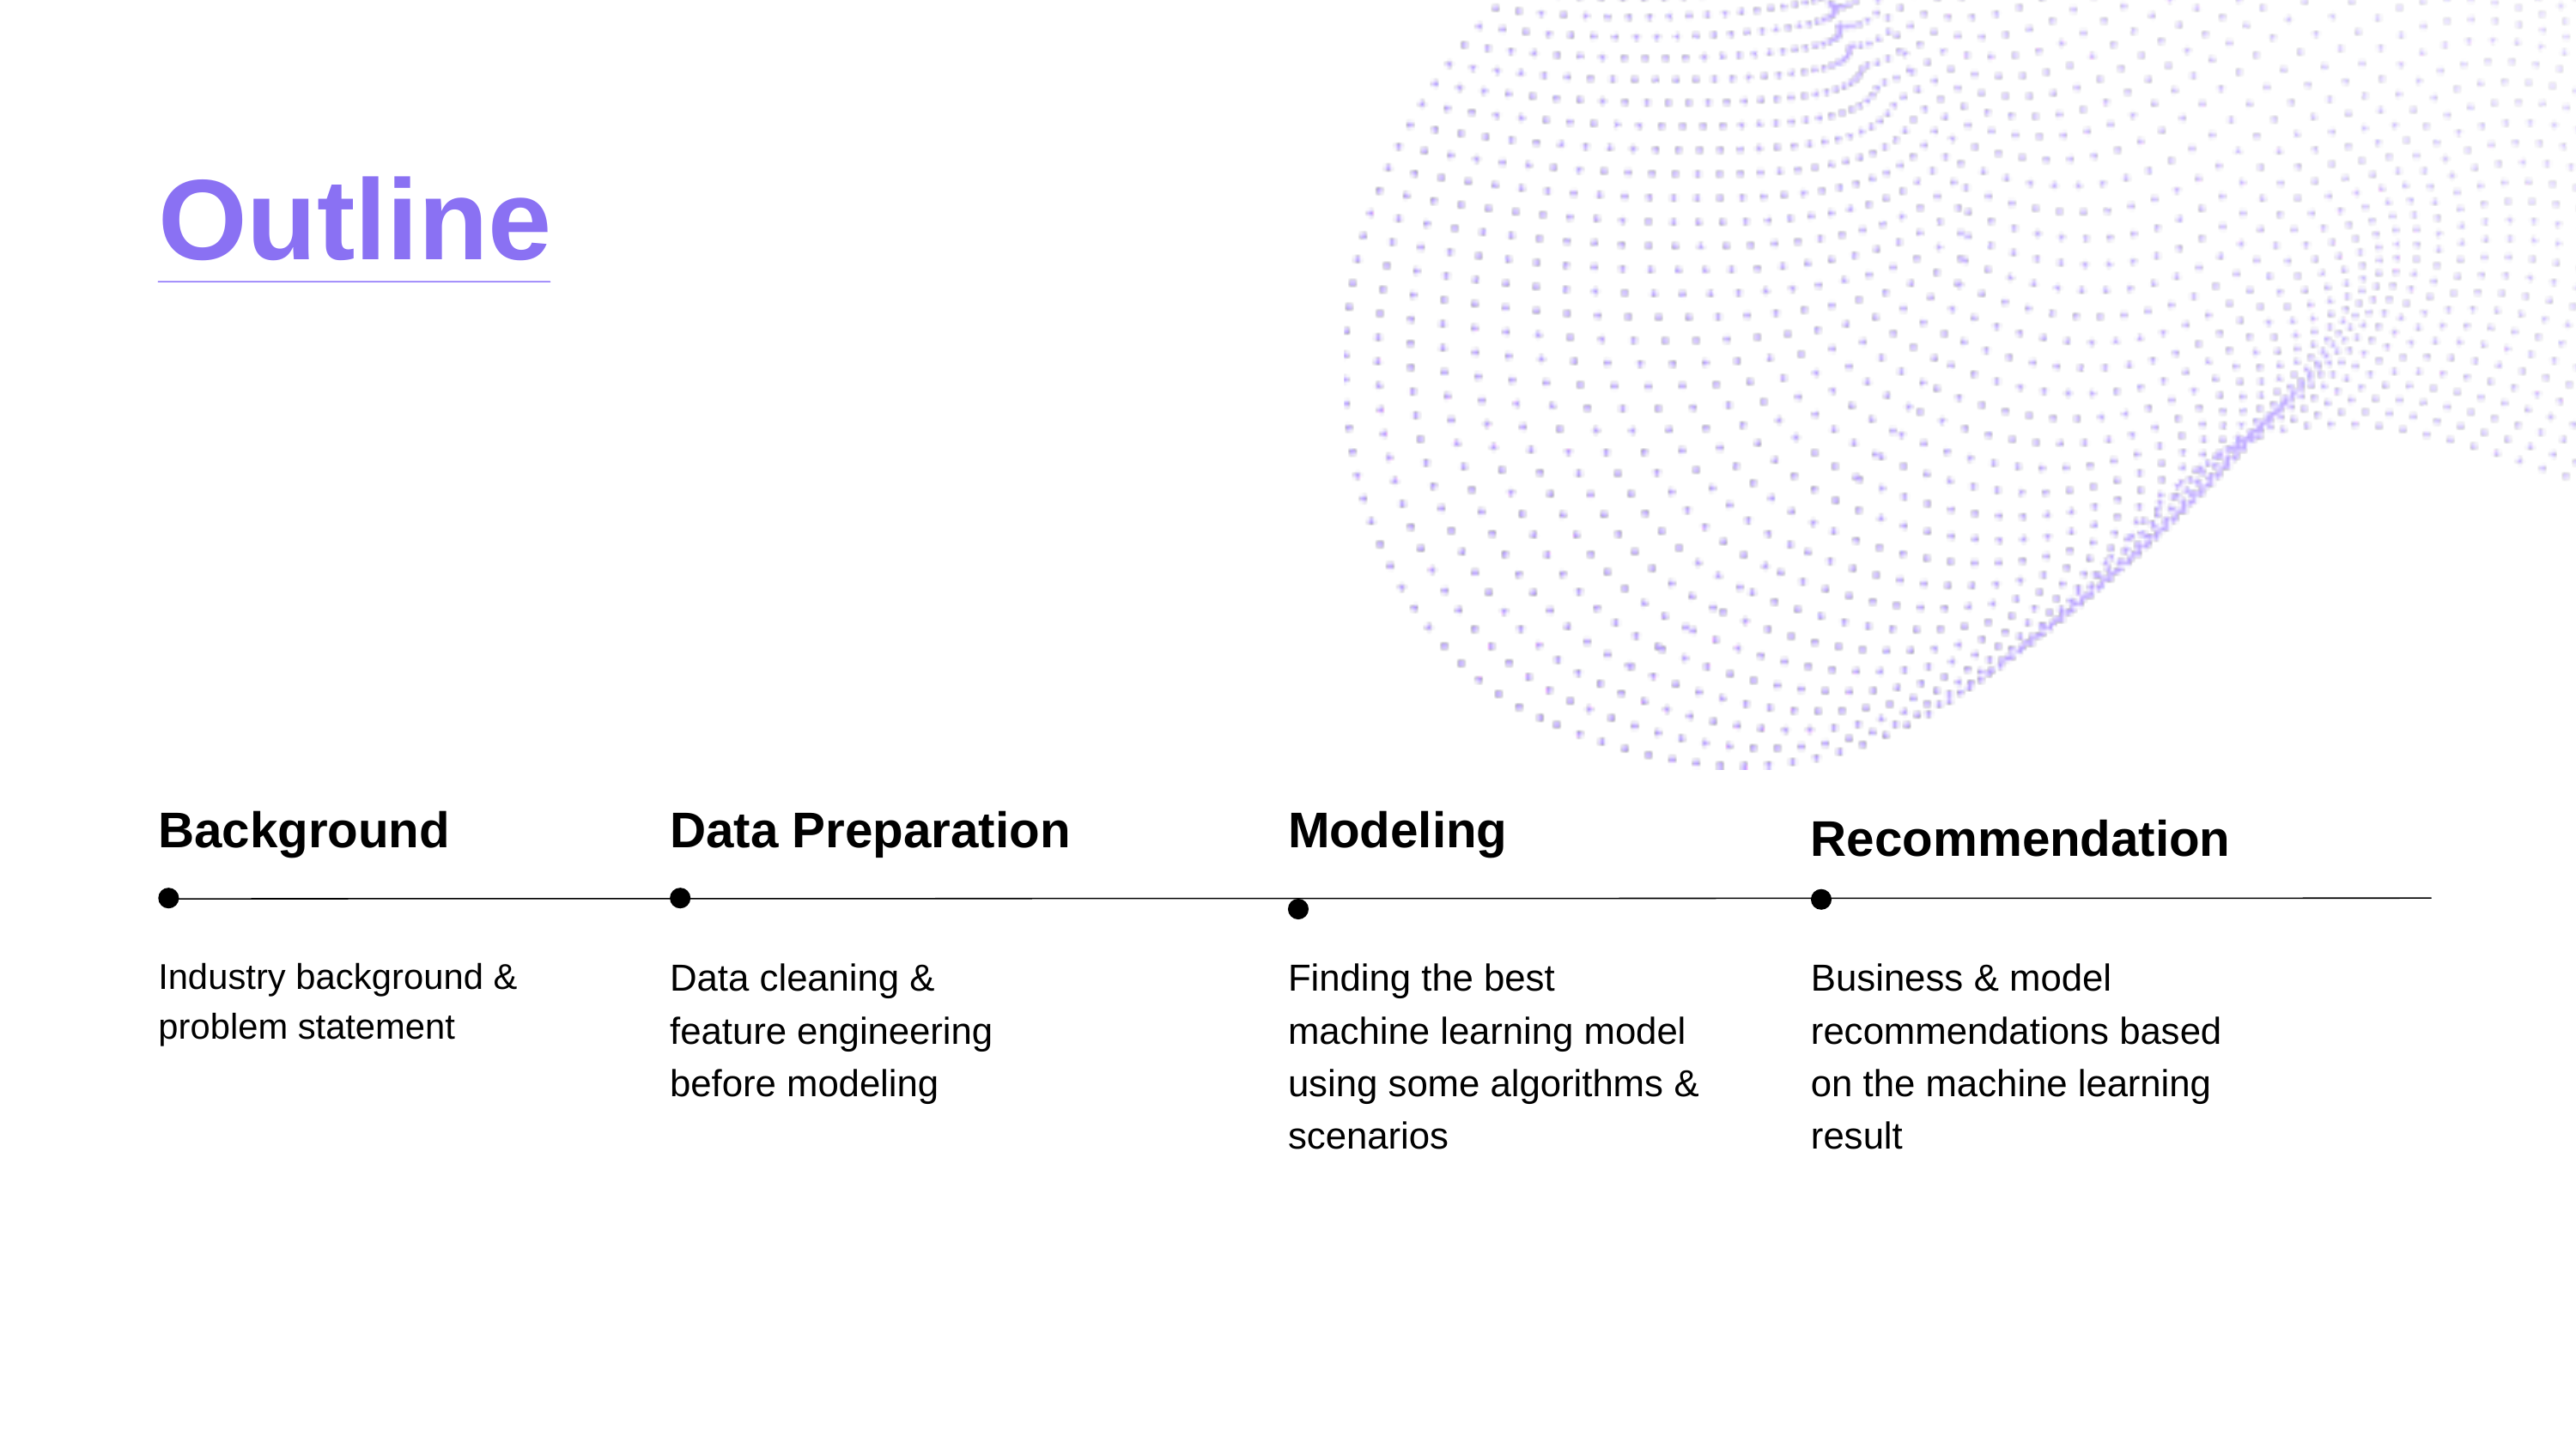

Outline

Background
Data Preparation
Modeling
Recommendation

Industry background & problem statement
Data cleaning & feature engineering before modeling
Finding the best machine learning model using some algorithms & scenarios
Business & model recommendations based on the machine learning result